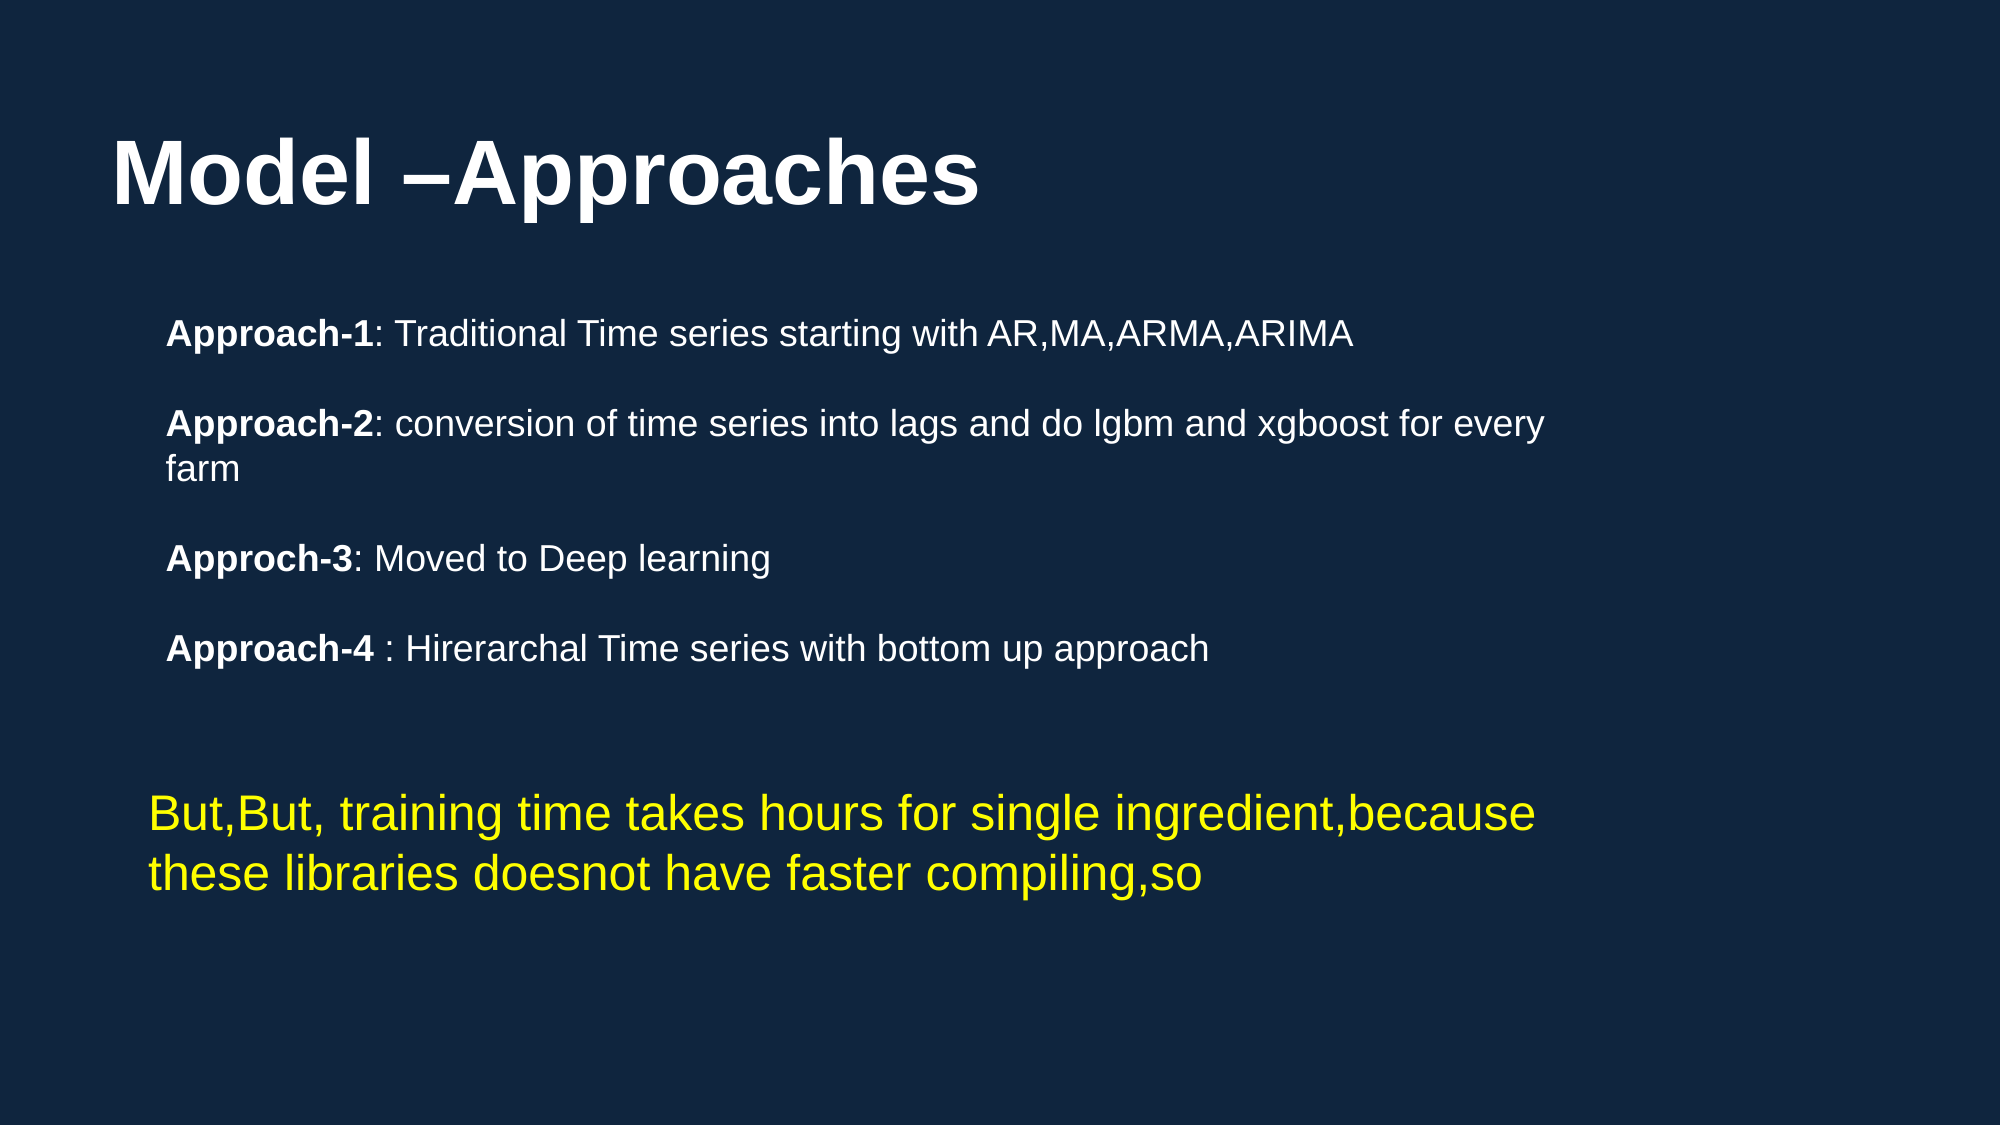

# Model –Approaches
Approach-1: Traditional Time series starting with AR,MA,ARMA,ARIMA

Approach-2: conversion of time series into lags and do lgbm and xgboost for every farm

Approch-3: Moved to Deep learning

Approach-4 : Hirerarchal Time series with bottom up approach
But,But, training time takes hours for single ingredient,because these libraries doesnot have faster compiling,so